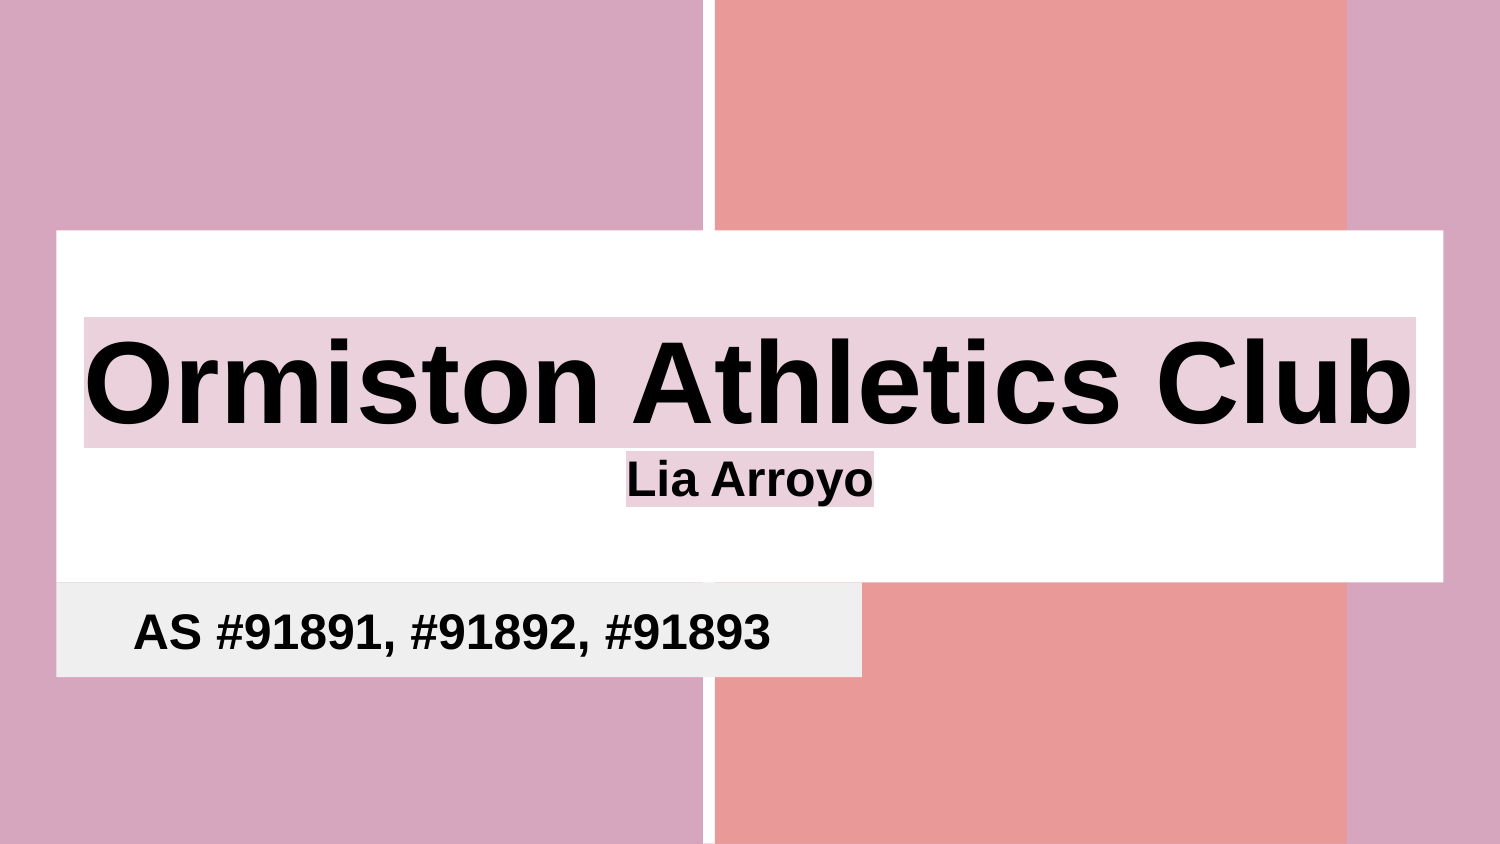

# Ormiston Athletics Club Lia Arroyo
AS #91891, #91892, #91893